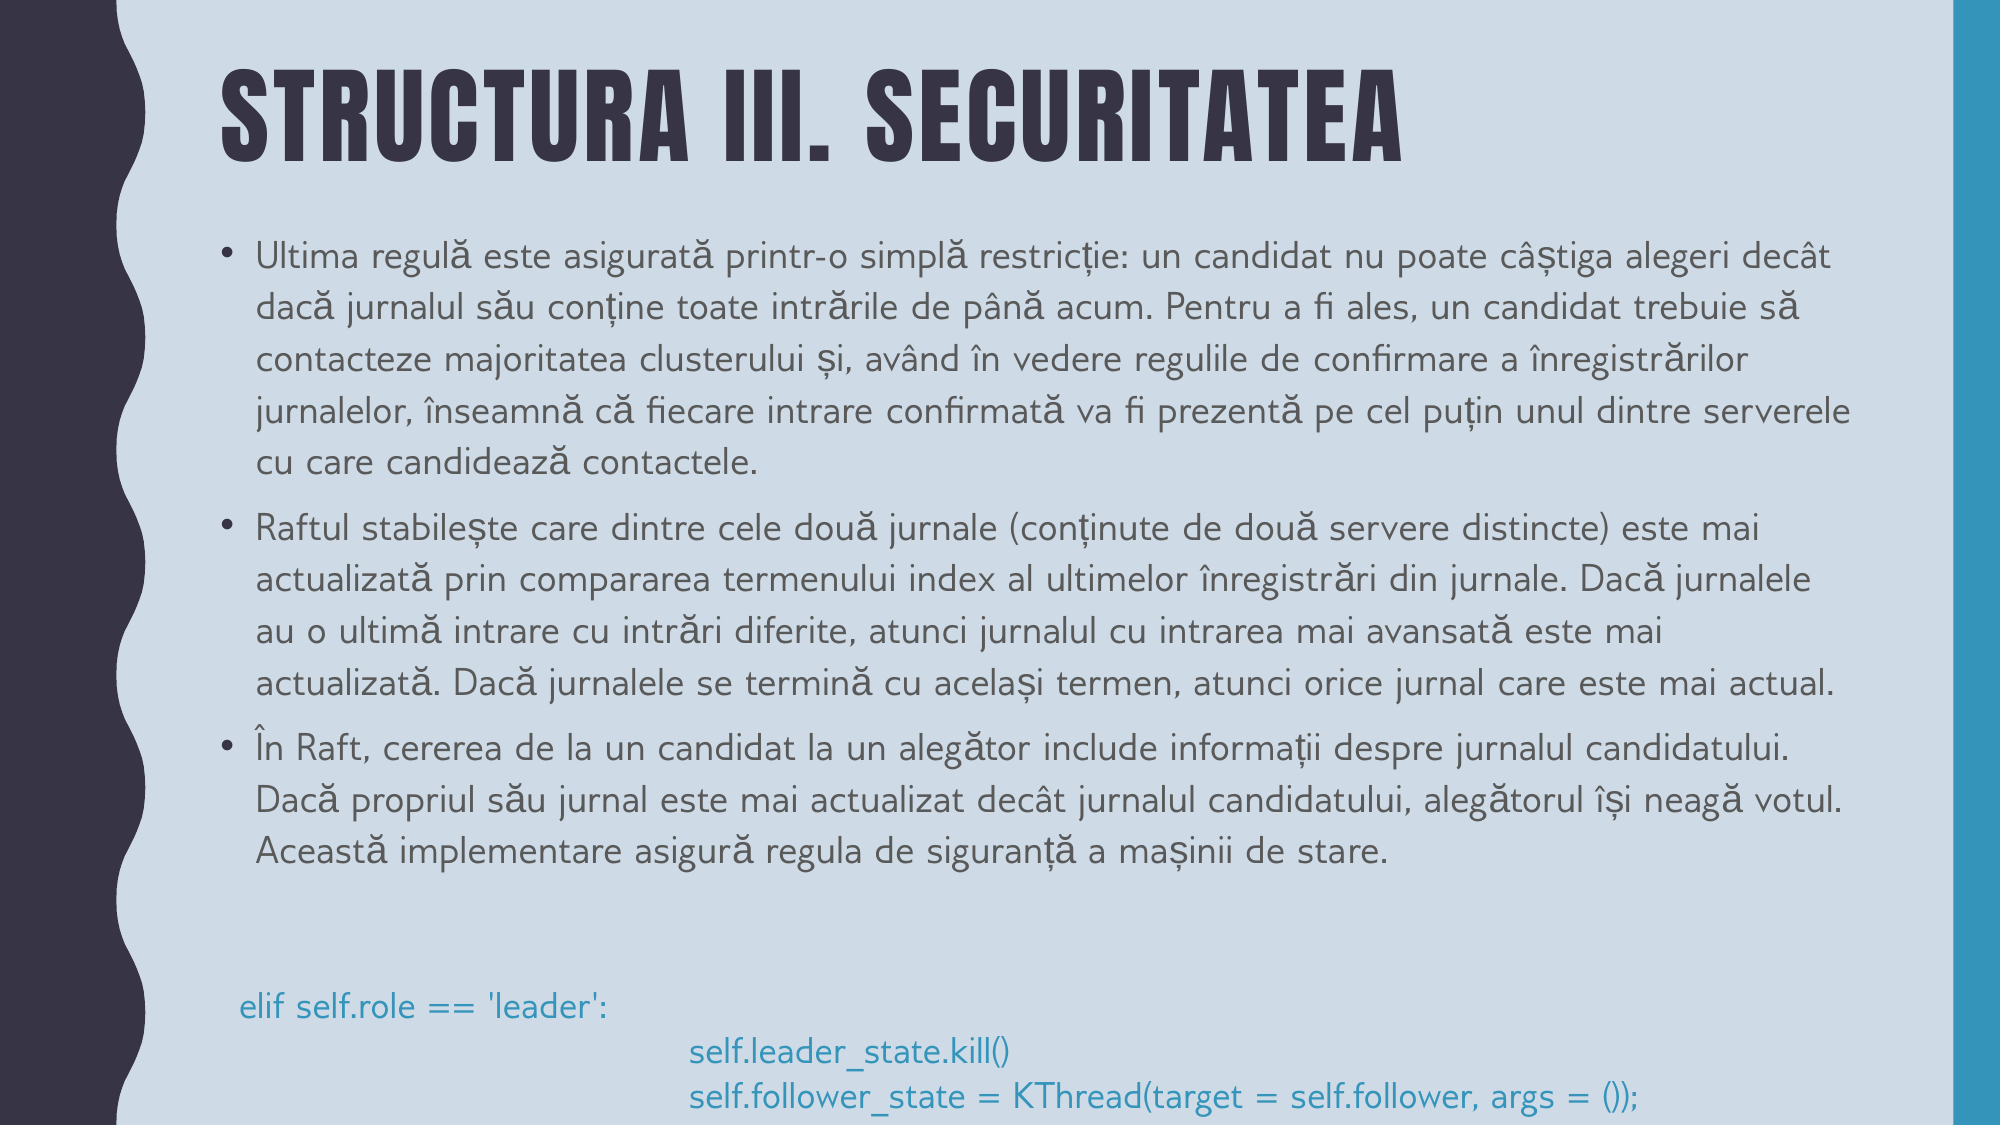

# Structura iii. Securitatea
Ultima regulă este asigurată printr-o simplă restricție: un candidat nu poate câștiga alegeri decât dacă jurnalul său conține toate intrările de până acum. Pentru a fi ales, un candidat trebuie să contacteze majoritatea clusterului și, având în vedere regulile de confirmare a înregistrărilor jurnalelor, înseamnă că fiecare intrare confirmată va fi prezentă pe cel puțin unul dintre serverele cu care candidează contactele.
Raftul stabilește care dintre cele două jurnale (conținute de două servere distincte) este mai actualizată prin compararea termenului index al ultimelor înregistrări din jurnale. Dacă jurnalele au o ultimă intrare cu intrări diferite, atunci jurnalul cu intrarea mai avansată este mai actualizată. Dacă jurnalele se termină cu același termen, atunci orice jurnal care este mai actual.
În Raft, cererea de la un candidat la un alegător include informații despre jurnalul candidatului. Dacă propriul său jurnal este mai actualizat decât jurnalul candidatului, alegătorul își neagă votul.  Această implementare asigură regula de siguranță a mașinii de stare.
elif self.role == 'leader':
			self.leader_state.kill()
			self.follower_state = KThread(target = self.follower, args = ()); self.follower_state.start()